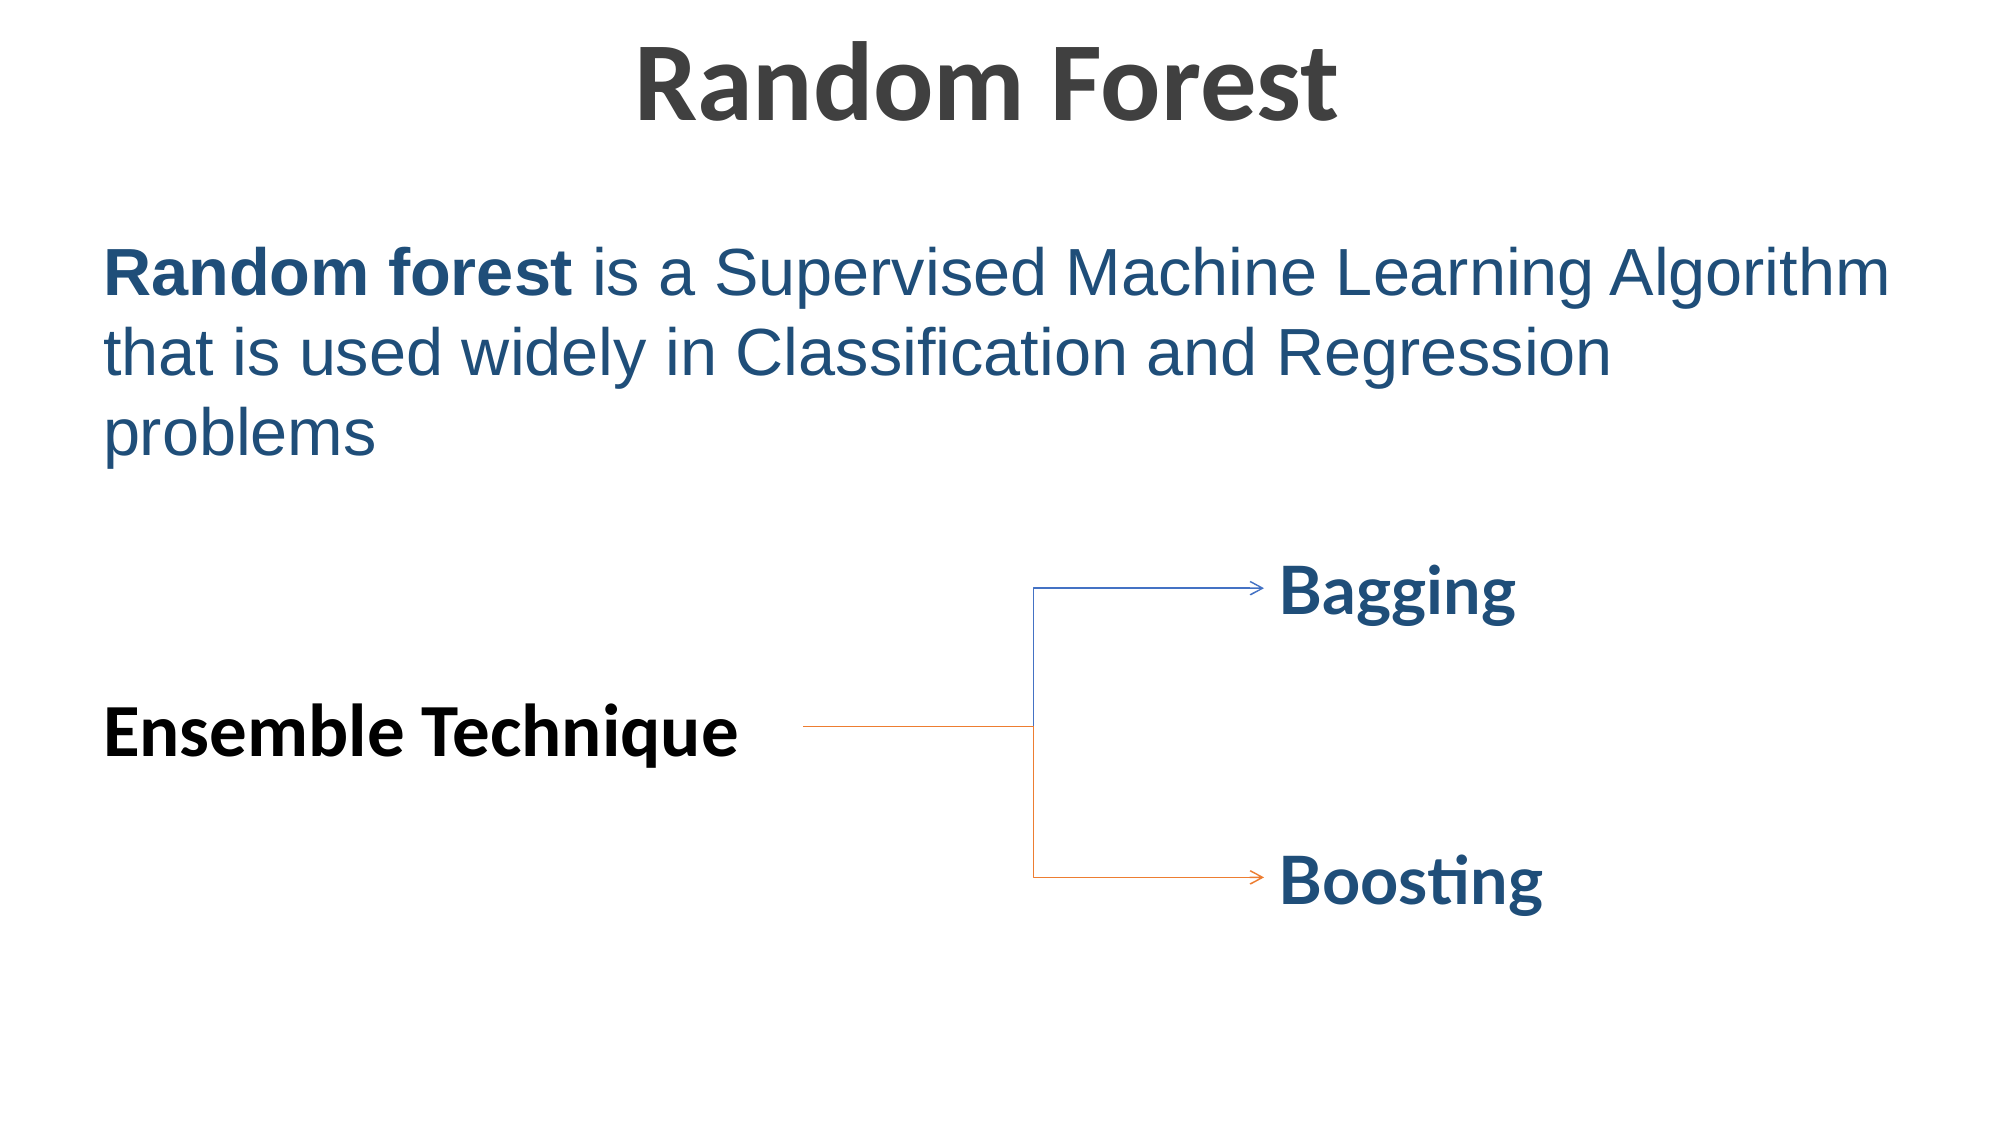

Random Forest
Random forest is a Supervised Machine Learning Algorithm that is used widely in Classification and Regression problems
Bagging
Ensemble Technique
Boosting